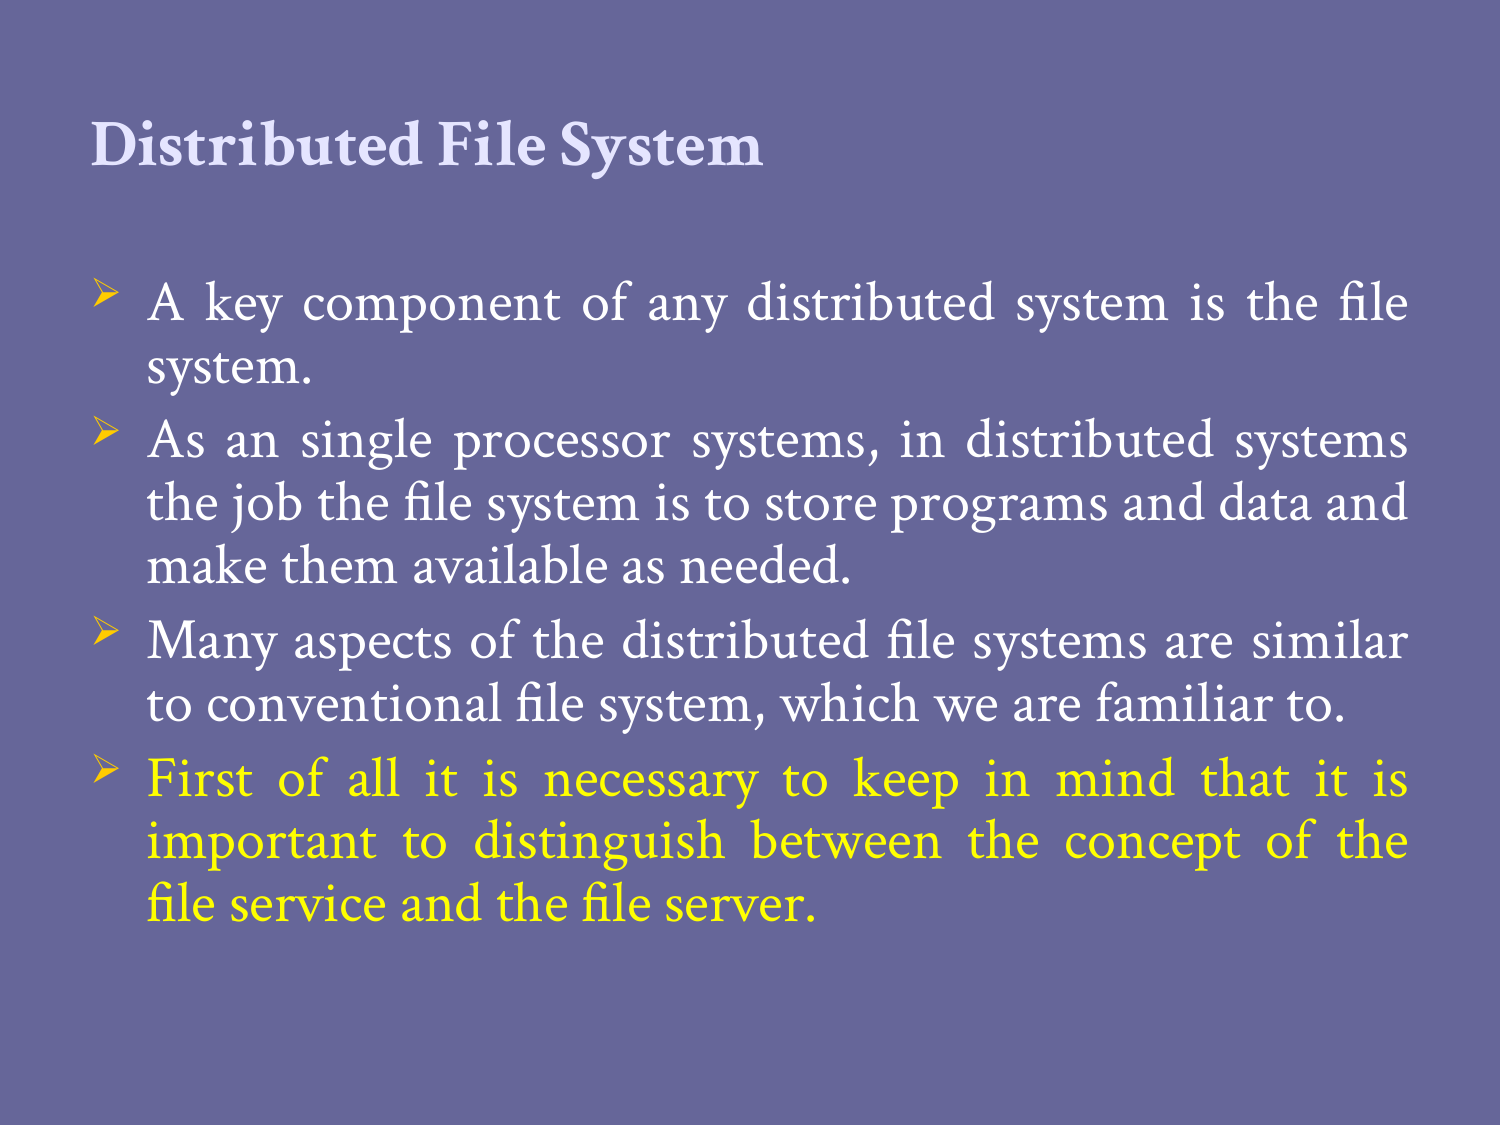

Distributed File System
A key component of any distributed system is the file system.
As an single processor systems, in distributed systems the job the file system is to store programs and data and make them available as needed.
Many aspects of the distributed file systems are similar to conventional file system, which we are familiar to.
First of all it is necessary to keep in mind that it is important to distinguish between the concept of the file service and the file server.